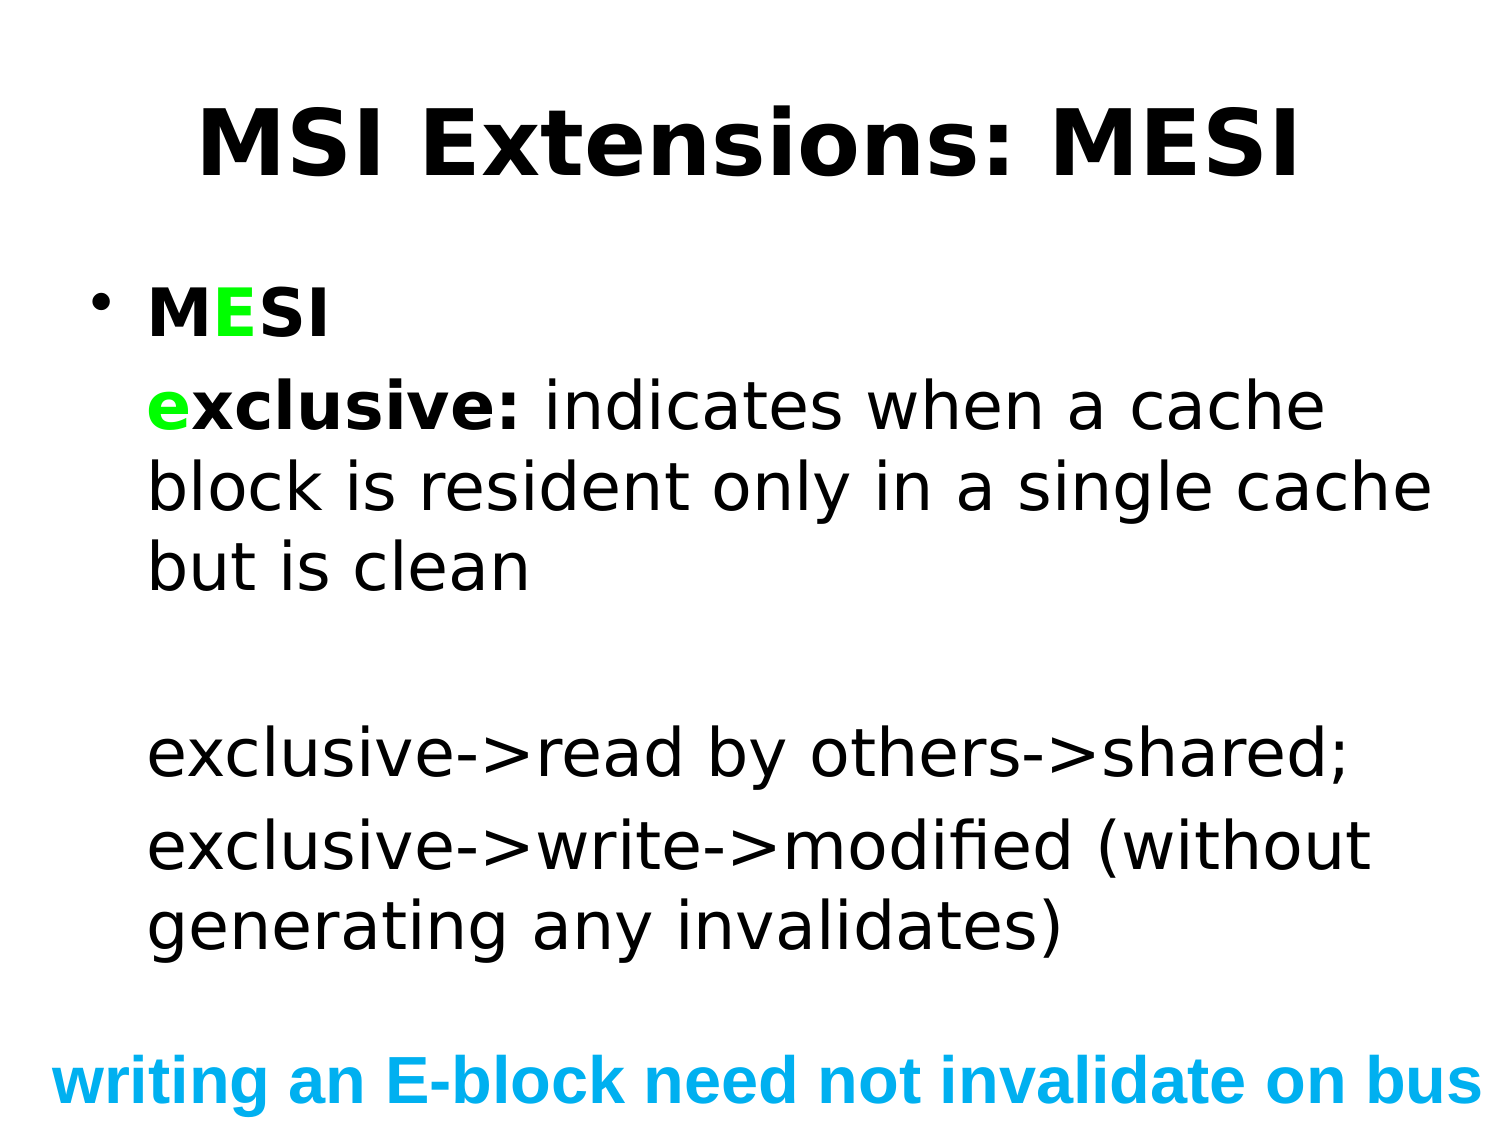

# MSI Extensions: MESI
MESI
	exclusive: indicates when a cache block is resident only in a single cache but is clean

	exclusive->read by others->shared;
	exclusive->write->modified (without generating any invalidates)

writing an E-block need not invalidate on bus